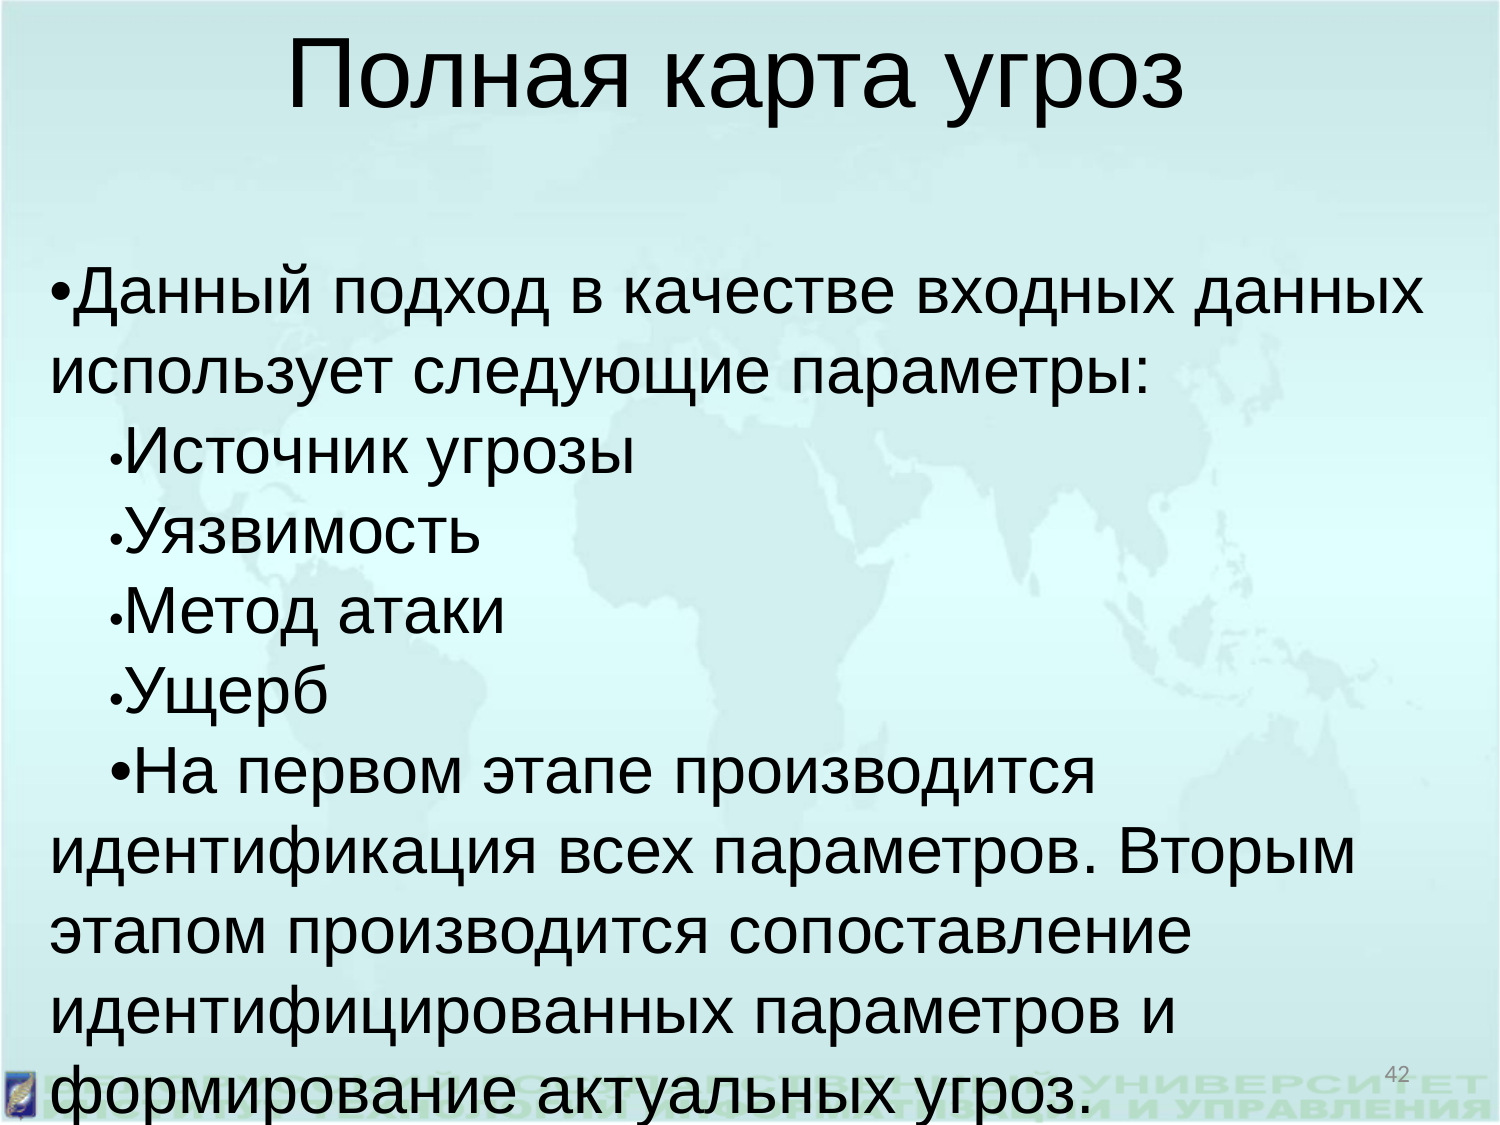

Полная карта угроз

•Данный подход в качестве входных данных использует следующие параметры:
•Источник угрозы
•Уязвимость
•Метод атаки
•Ущерб
•На первом этапе производится идентификация всех параметров. Вторым этапом производится сопоставление идентифицированных параметров и формирование актуальных угроз.
42